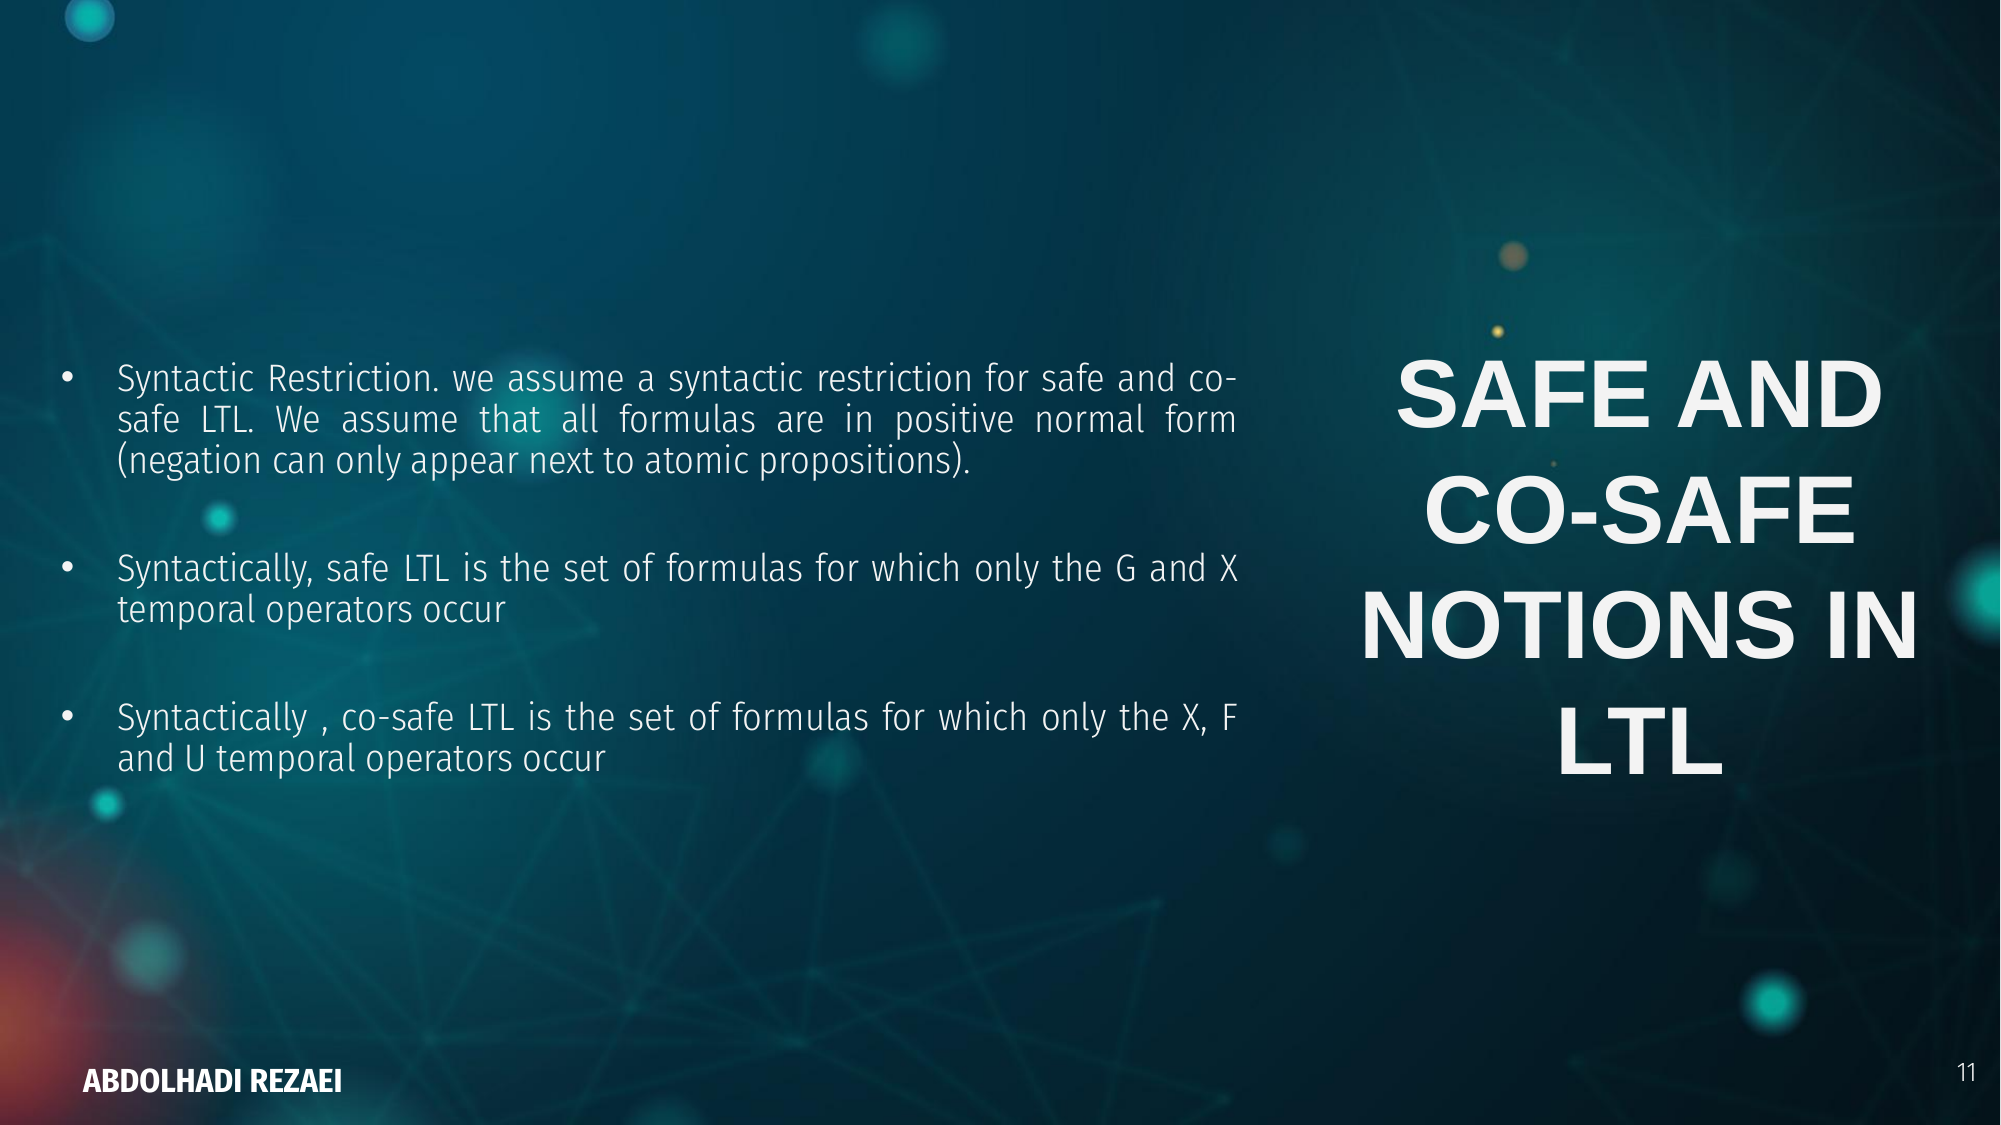

Syntactic Restriction. we assume a syntactic restriction for safe and co-safe LTL. We assume that all formulas are in positive normal form (negation can only appear next to atomic propositions).

Syntactically, safe LTL is the set of formulas for which only the G and X temporal operators occur

Syntactically , co-safe LTL is the set of formulas for which only the X, F and U temporal operators occur

# SAFE AND CO-SAFE NOTIONS IN LTL
11
ABDOLHADI REZAEI